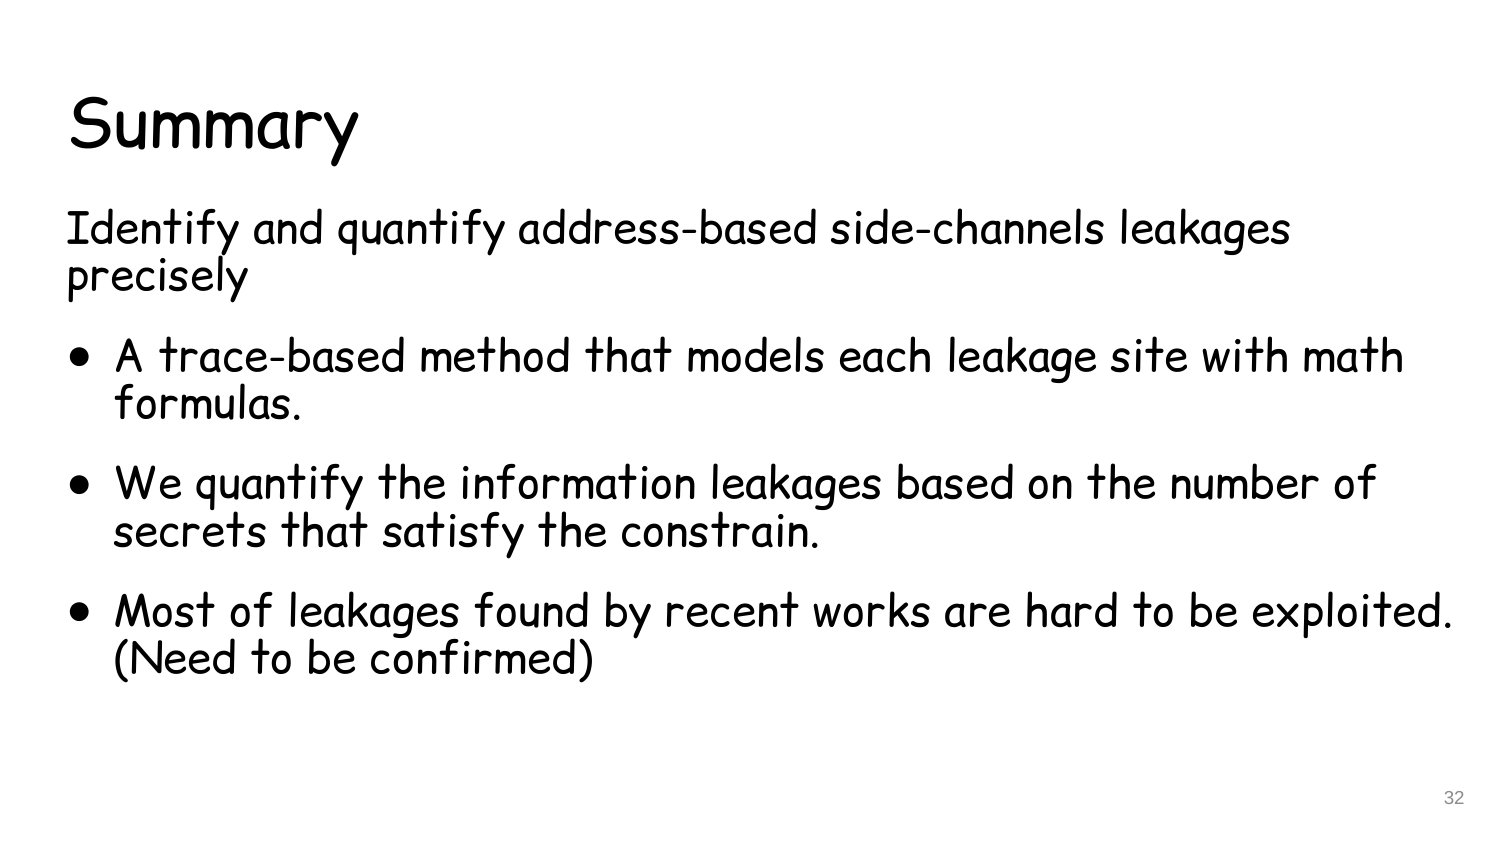

# Summary
Identify and quantify address-based side-channels leakages precisely
A trace-based method that models each leakage site with math formulas.
We quantify the information leakages based on the number of secrets that satisfy the constrain.
Most of leakages found by recent works are hard to be exploited. (Need to be confirmed)
32